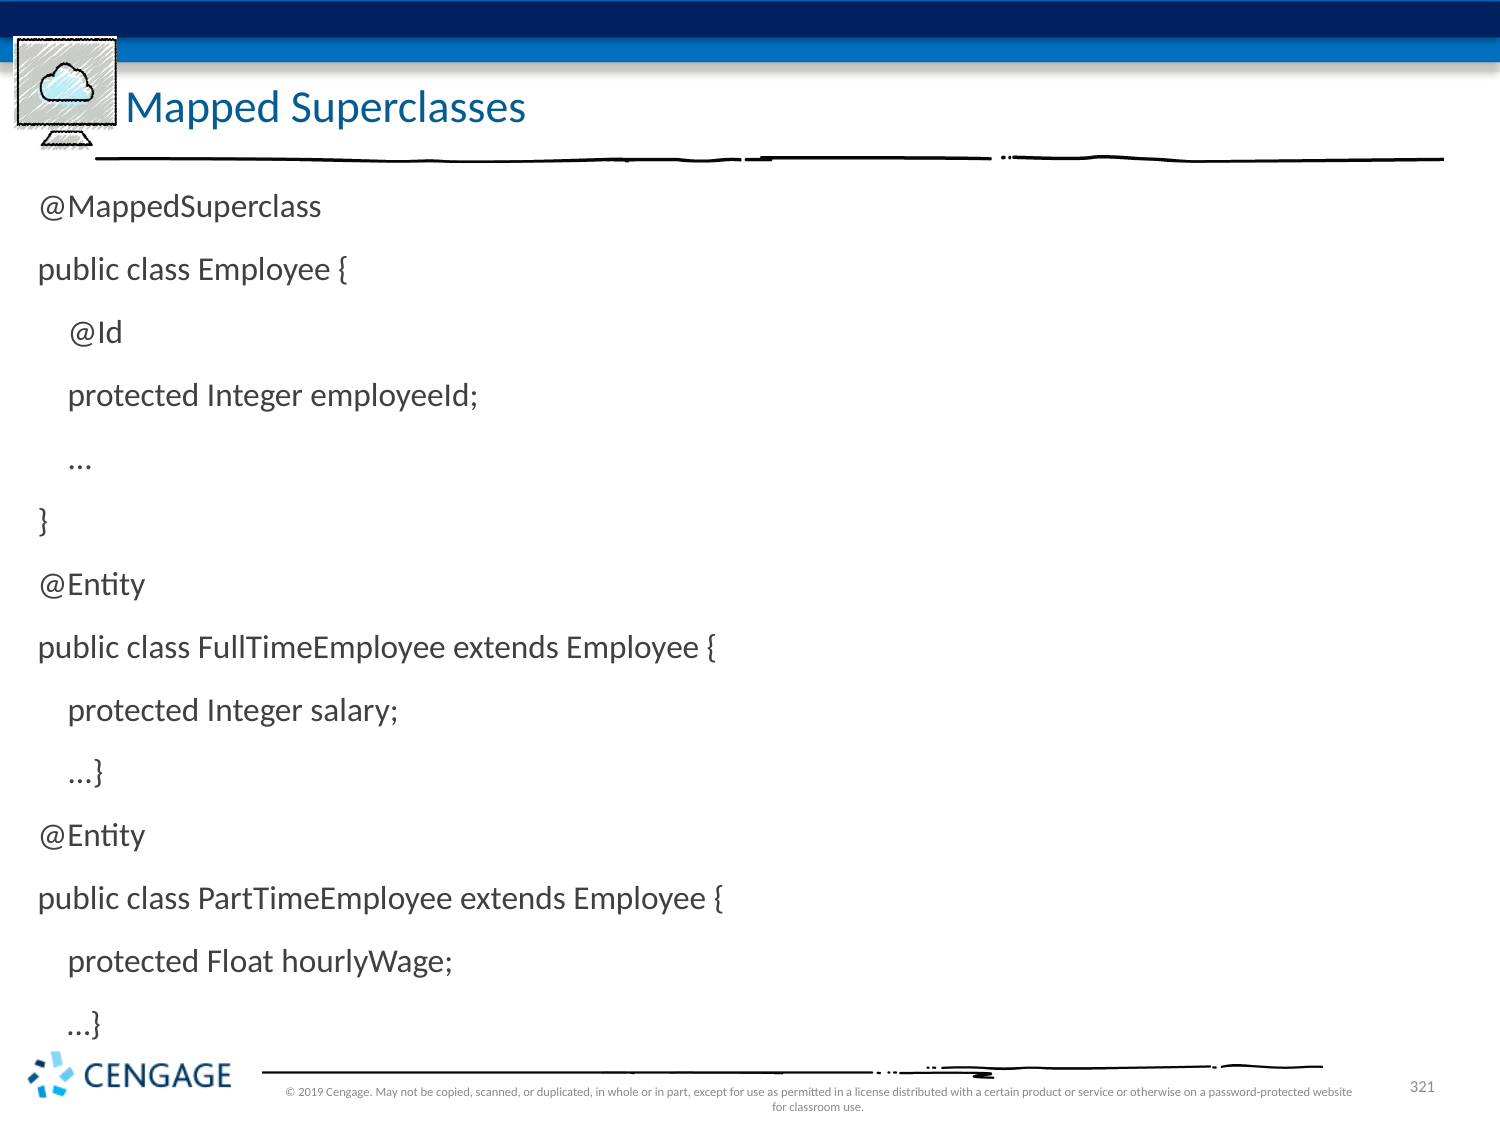

# Mapped Superclasses
@MappedSuperclass
public class Employee {
    @Id
    protected Integer employeeId;
    ...
}
@Entity
public class FullTimeEmployee extends Employee {
    protected Integer salary;
    ...}
@Entity
public class PartTimeEmployee extends Employee {
    protected Float hourlyWage;
    …}
© 2019 Cengage. May not be copied, scanned, or duplicated, in whole or in part, except for use as permitted in a license distributed with a certain product or service or otherwise on a password-protected website for classroom use.